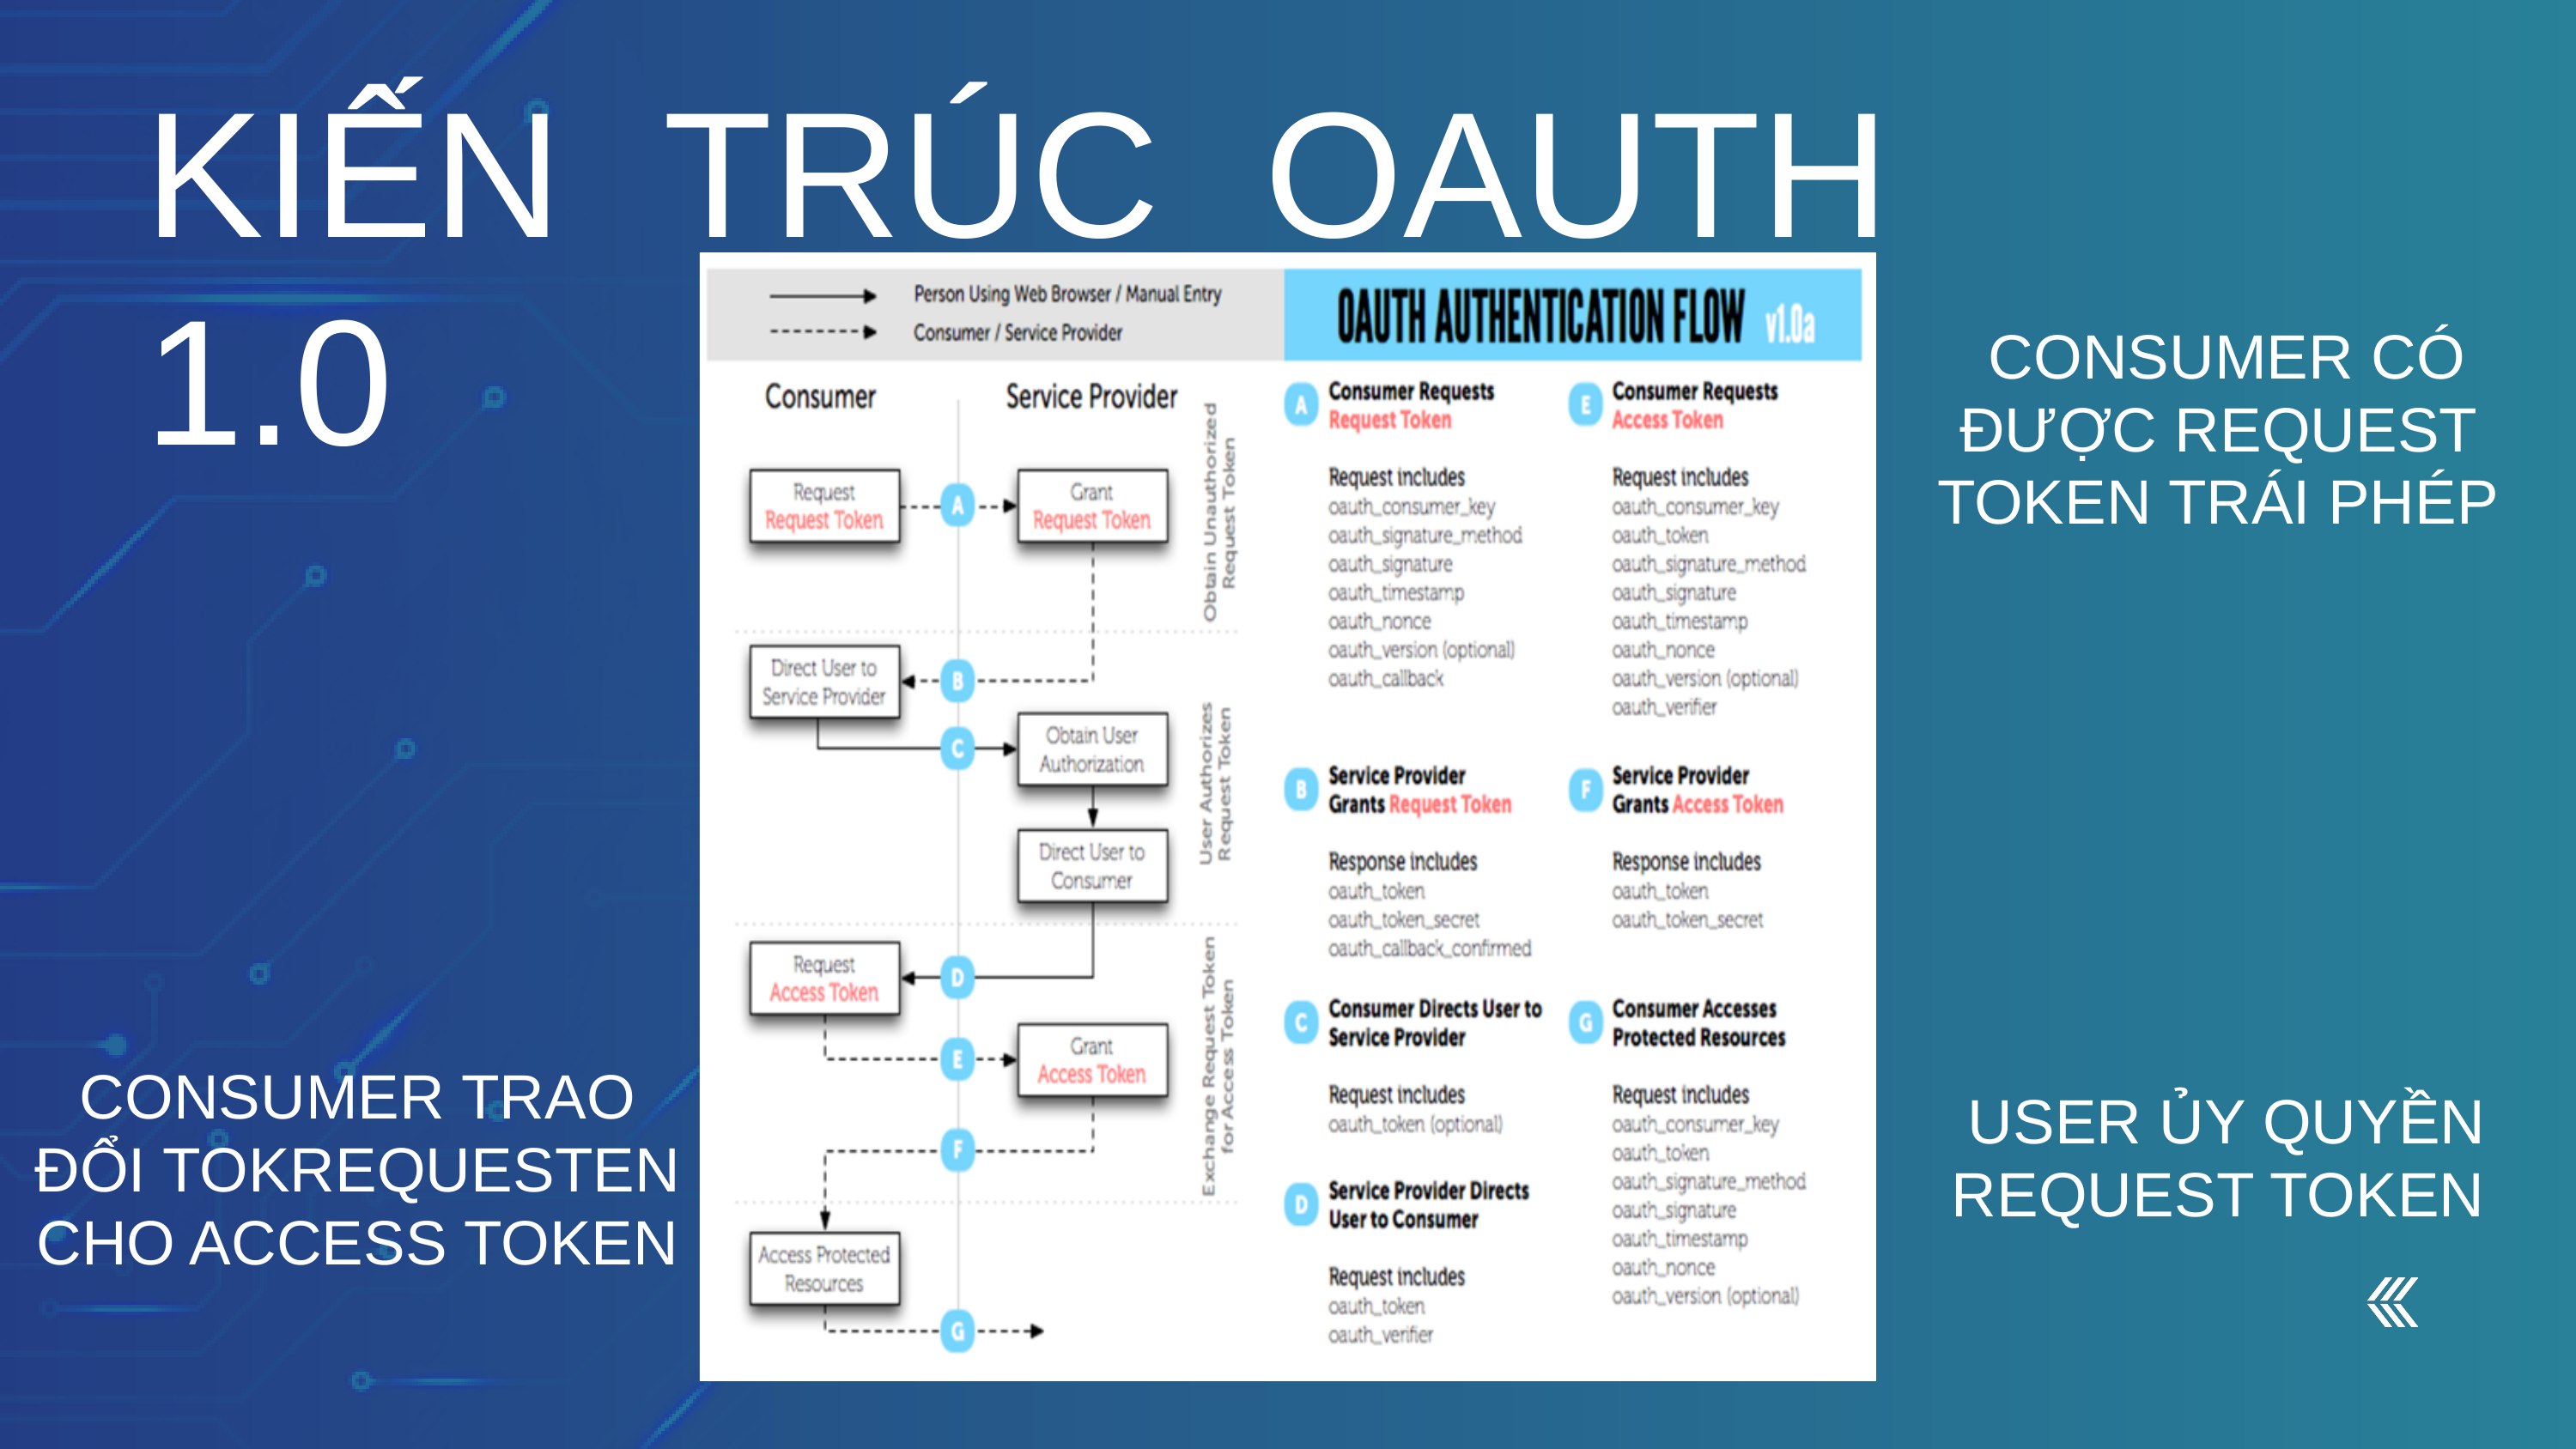

KIẾN TRÚC OAUTH 1.0

 CONSUMER CÓ ĐƯỢC REQUEST TOKEN TRÁI PHÉP
CONSUMER TRAO ĐỔI TOKREQUESTEN CHO ACCESS TOKEN
 USER ỦY QUYỀN REQUEST TOKEN